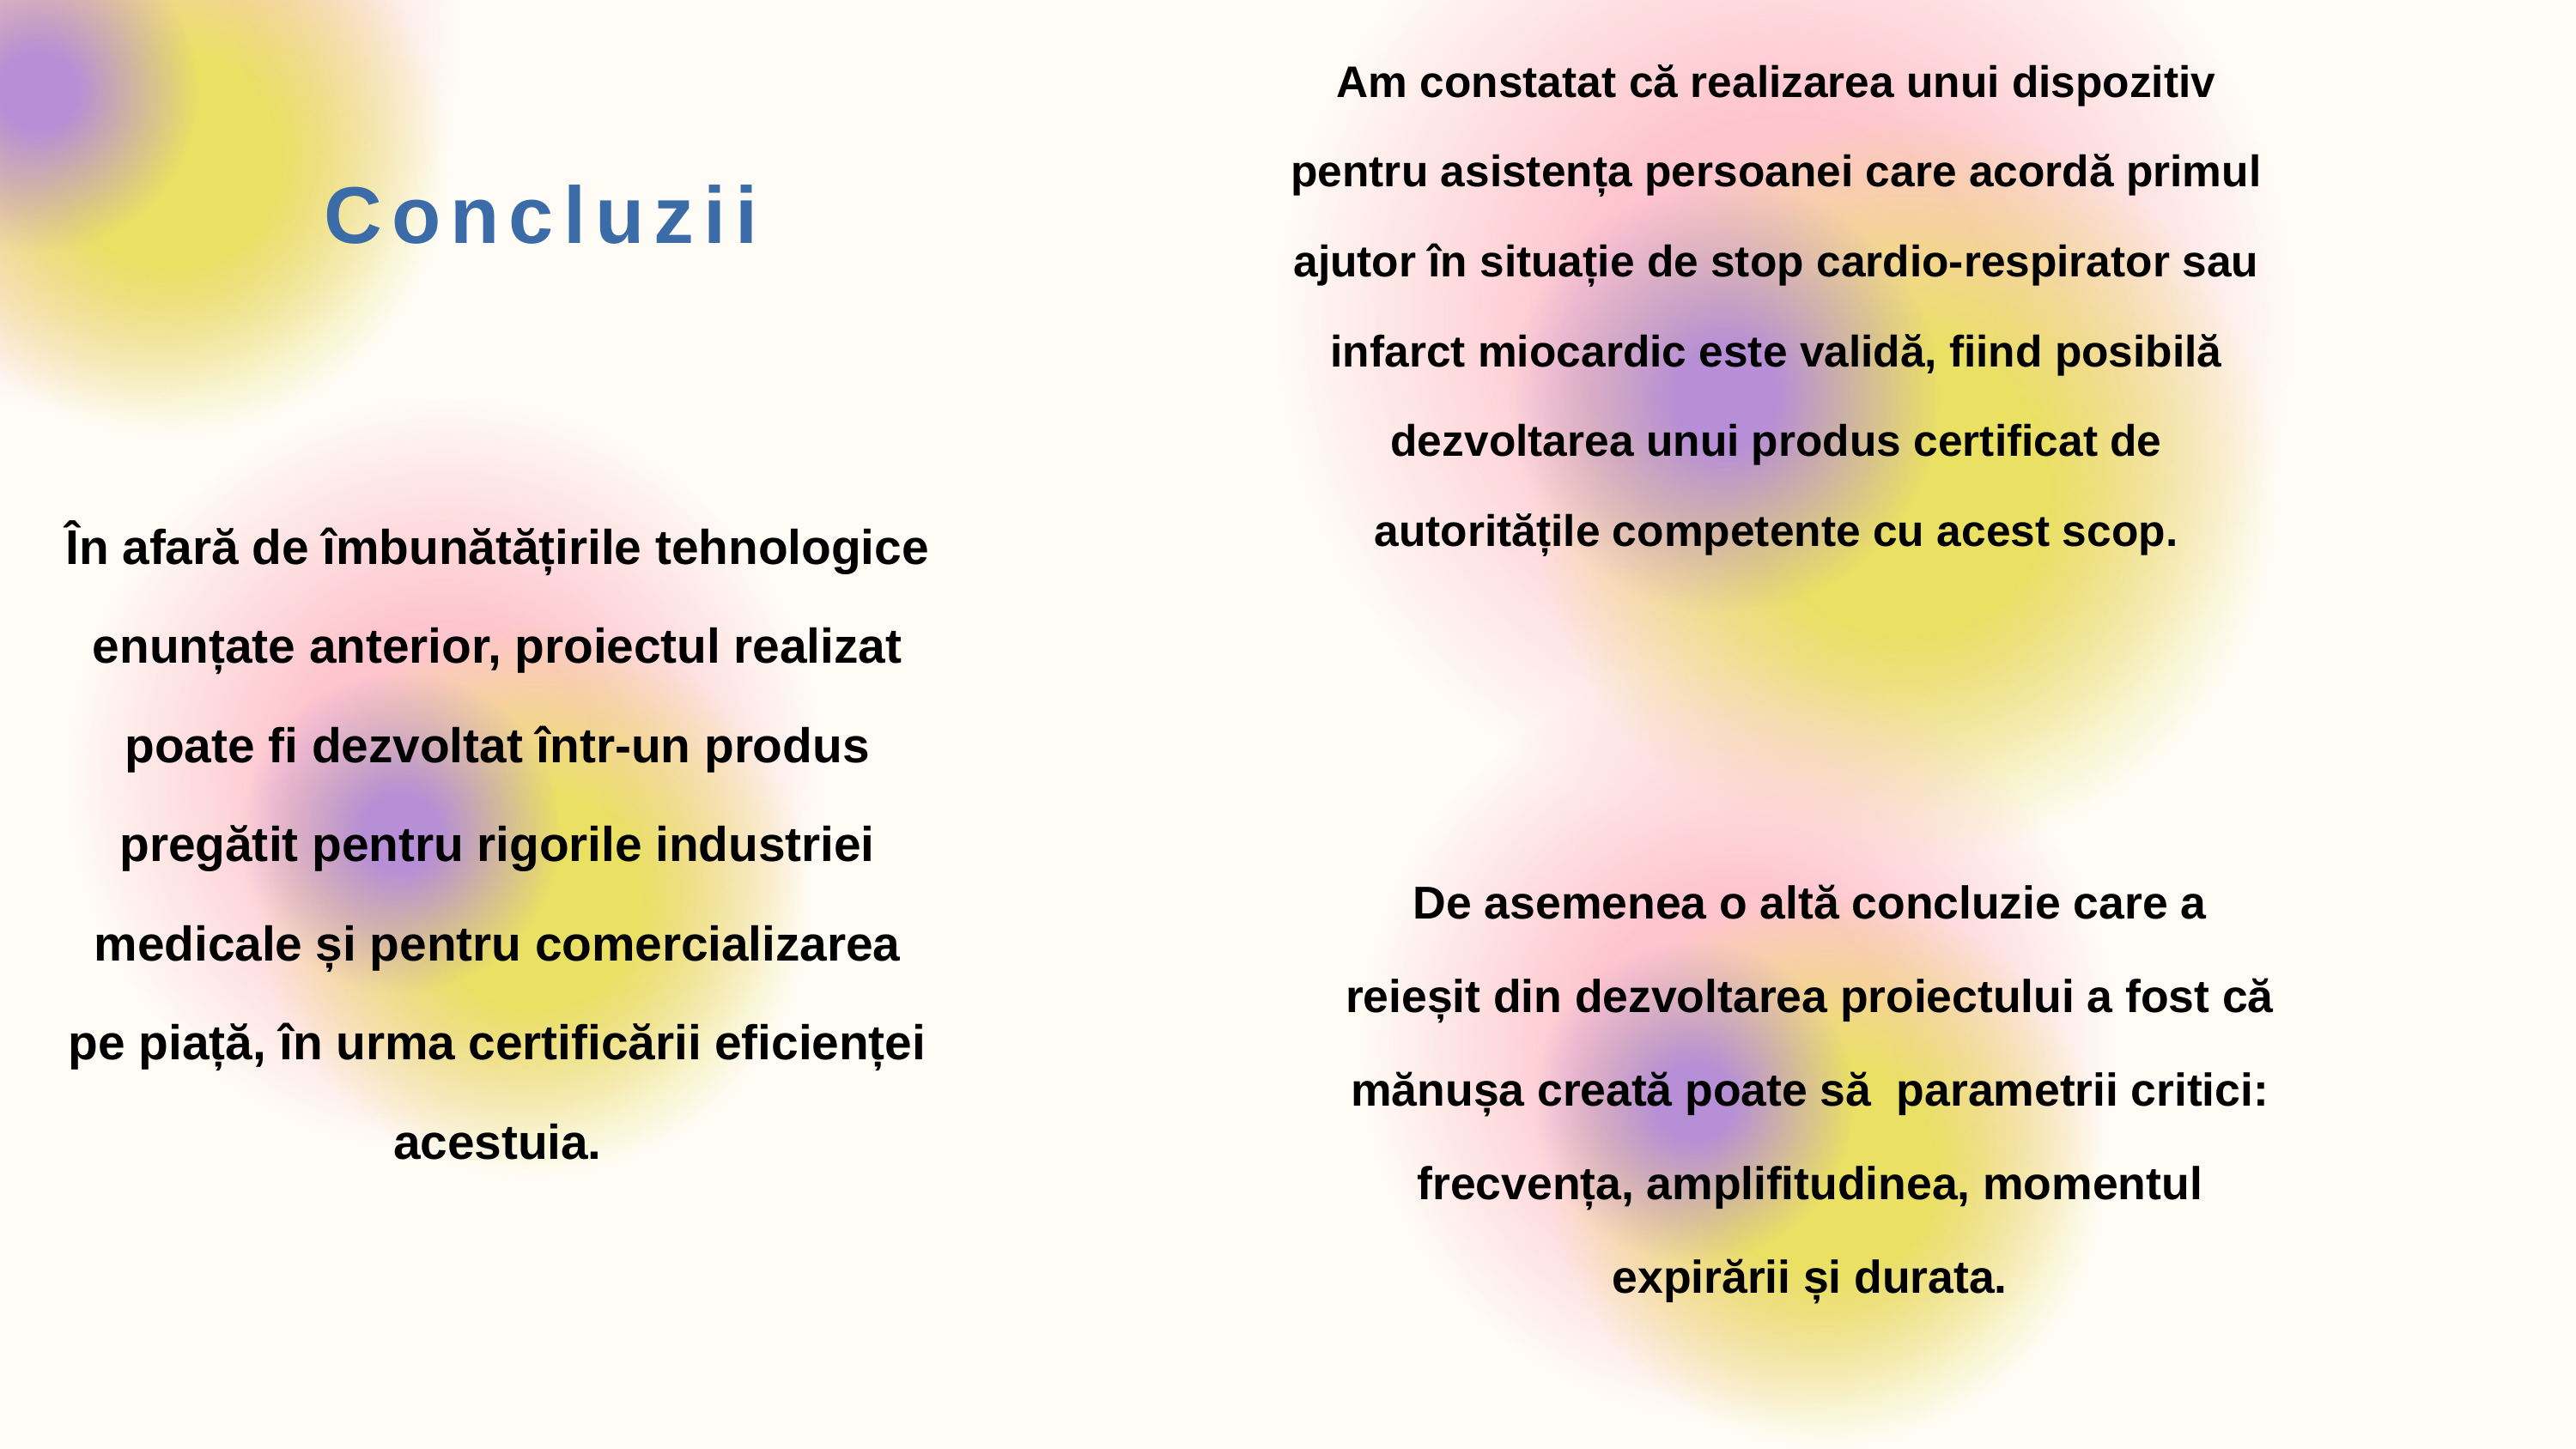

Am constatat că realizarea unui dispozitiv pentru asistența persoanei care acordă primul ajutor în situație de stop cardio-respirator sau infarct miocardic este validă, fiind posibilă dezvoltarea unui produs certificat de autoritățile competente cu acest scop.

Concluzii

În afară de îmbunătățirile tehnologice enunțate anterior, proiectul realizat poate fi dezvoltat într-un produs pregătit pentru rigorile industriei medicale și pentru comercializarea pe piață, în urma certificării eficienței acestuia.

De asemenea o altă concluzie care a reieșit din dezvoltarea proiectului a fost că mănușa creată poate să  parametrii critici: frecvența, amplifitudinea, momentul expirării și durata.